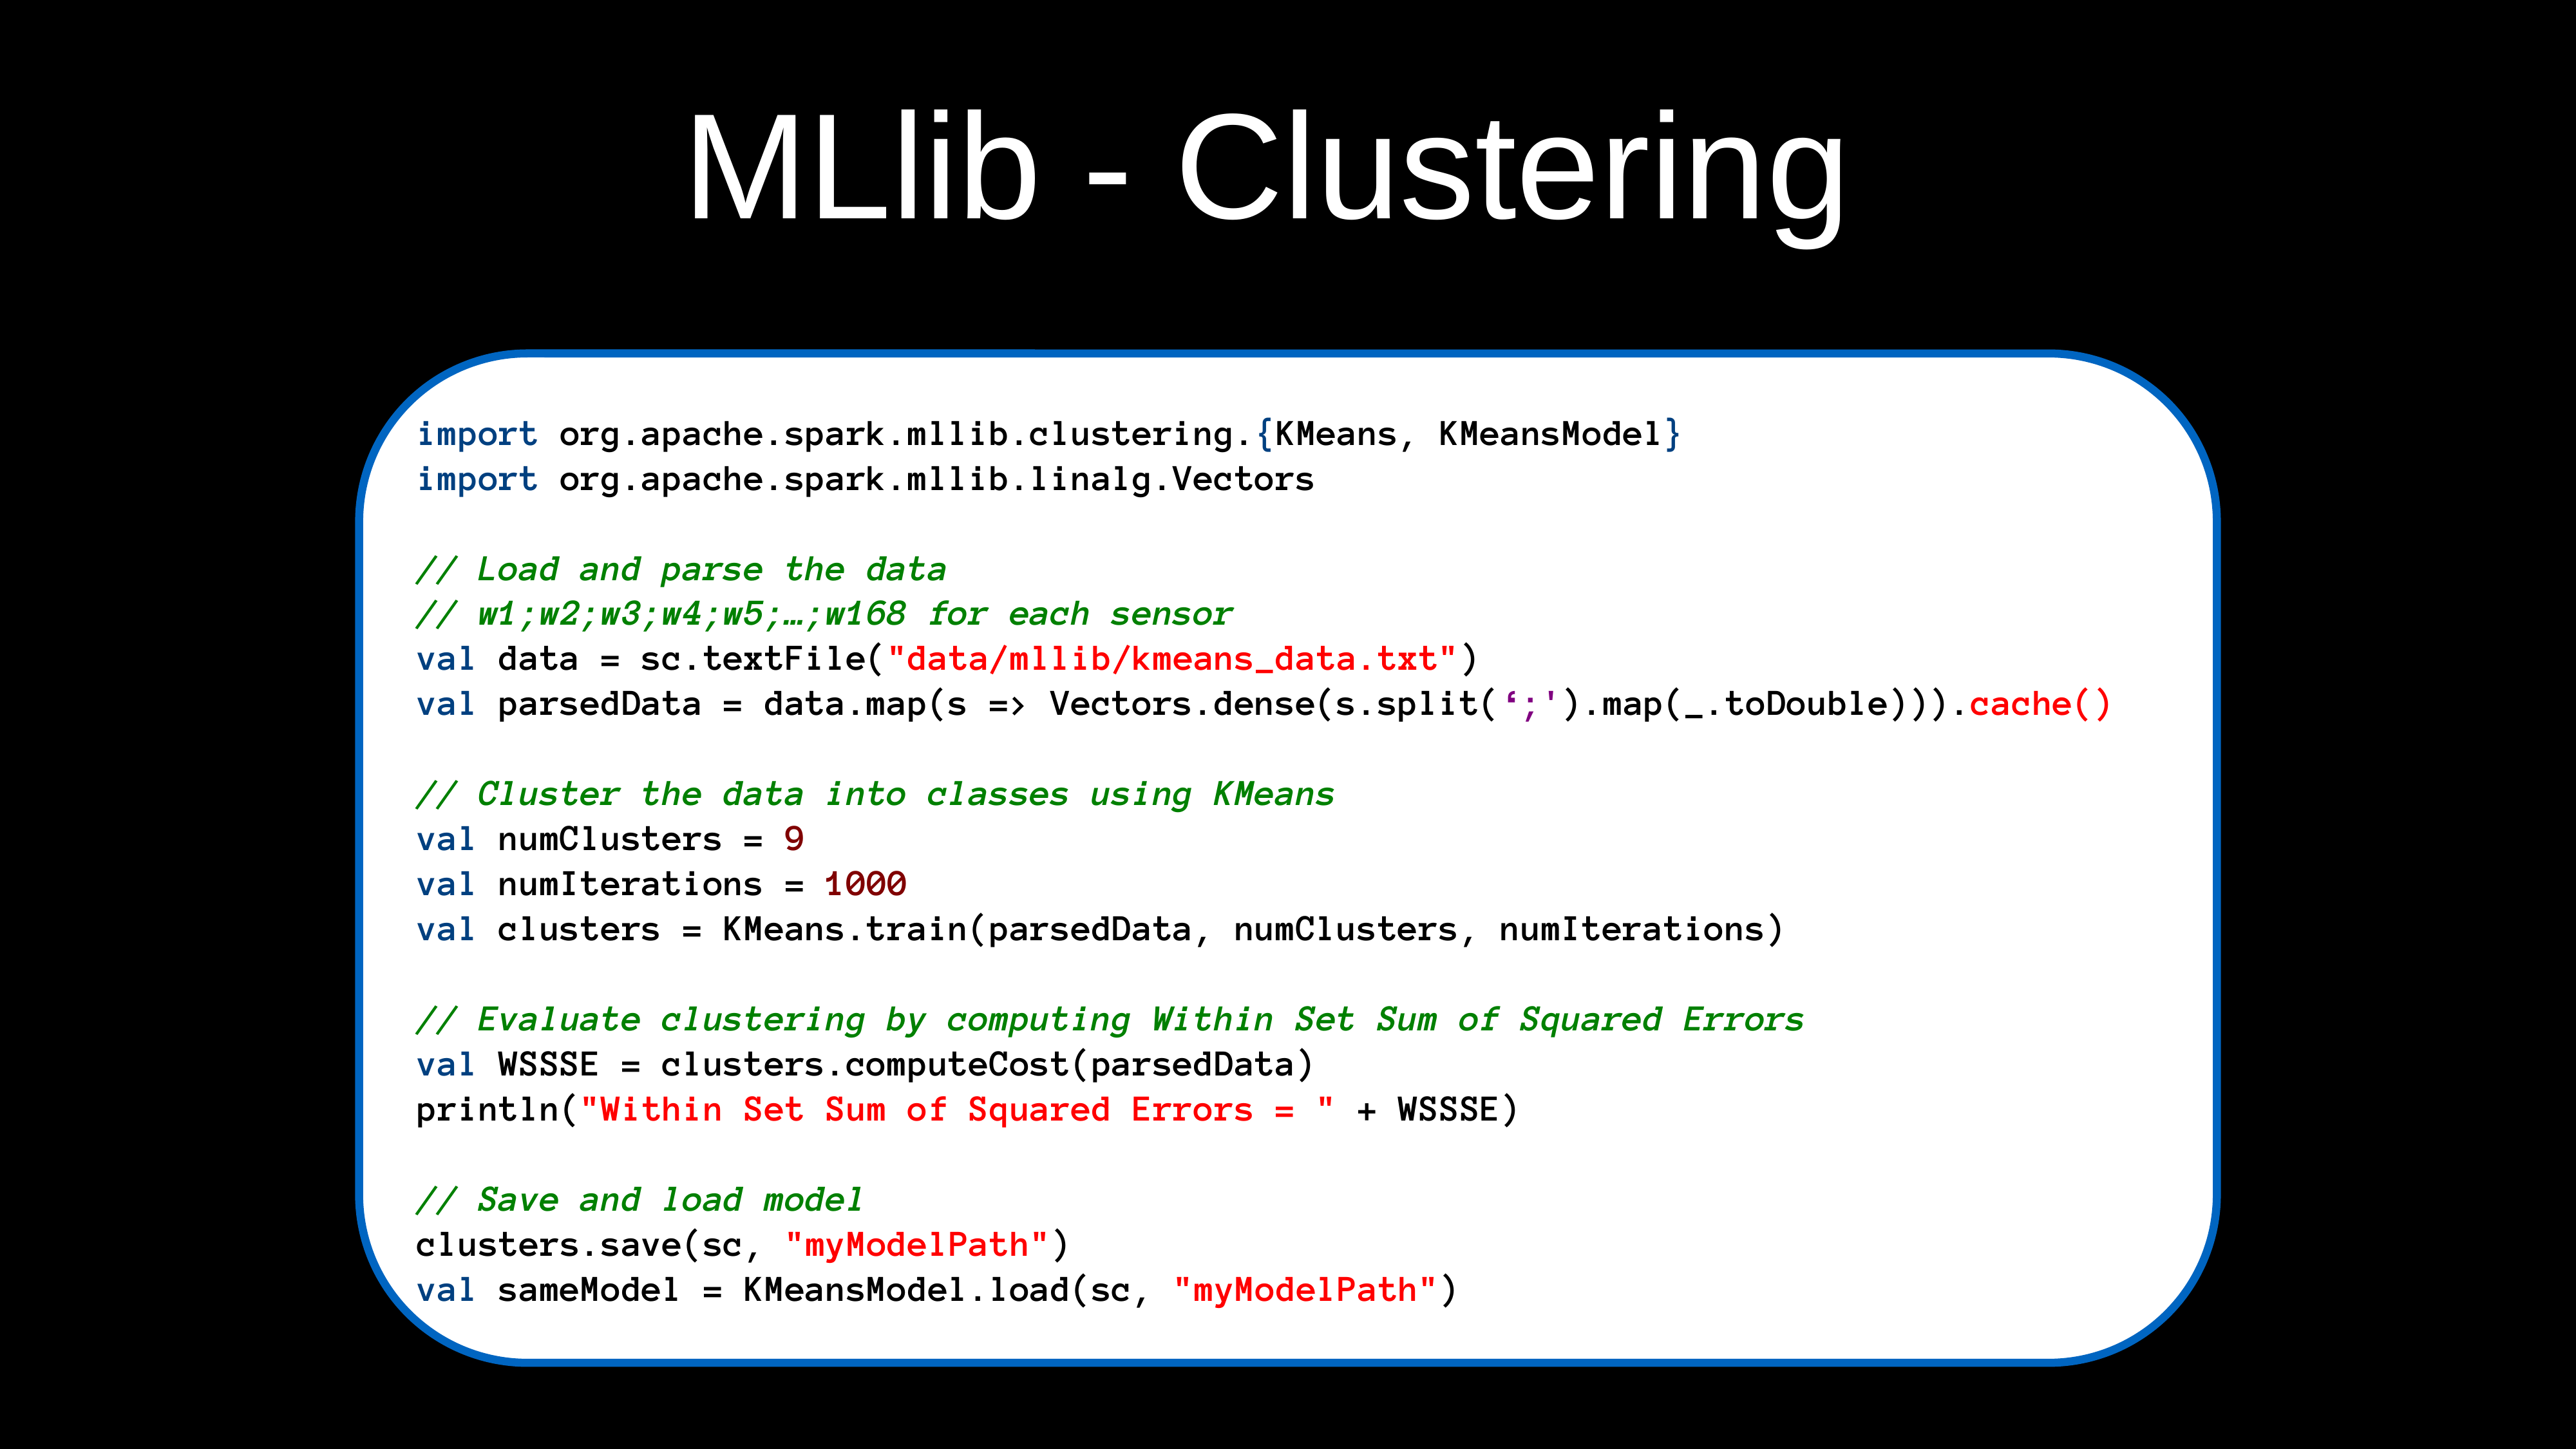

# MLlib - Clustering
import org.apache.spark.mllib.clustering.{KMeans, KMeansModel}
import org.apache.spark.mllib.linalg.Vectors

// Load and parse the data
// w1;w2;w3;w4;w5;…;w168 for each sensor
val data = sc.textFile("data/mllib/kmeans_data.txt")
val parsedData = data.map(s => Vectors.dense(s.split(‘;').map(_.toDouble))).cache()

// Cluster the data into classes using KMeans
val numClusters = 9
val numIterations = 1000
val clusters = KMeans.train(parsedData, numClusters, numIterations)

// Evaluate clustering by computing Within Set Sum of Squared Errors
val WSSSE = clusters.computeCost(parsedData)
println("Within Set Sum of Squared Errors = " + WSSSE)

// Save and load model
clusters.save(sc, "myModelPath")
val sameModel = KMeansModel.load(sc, "myModelPath")